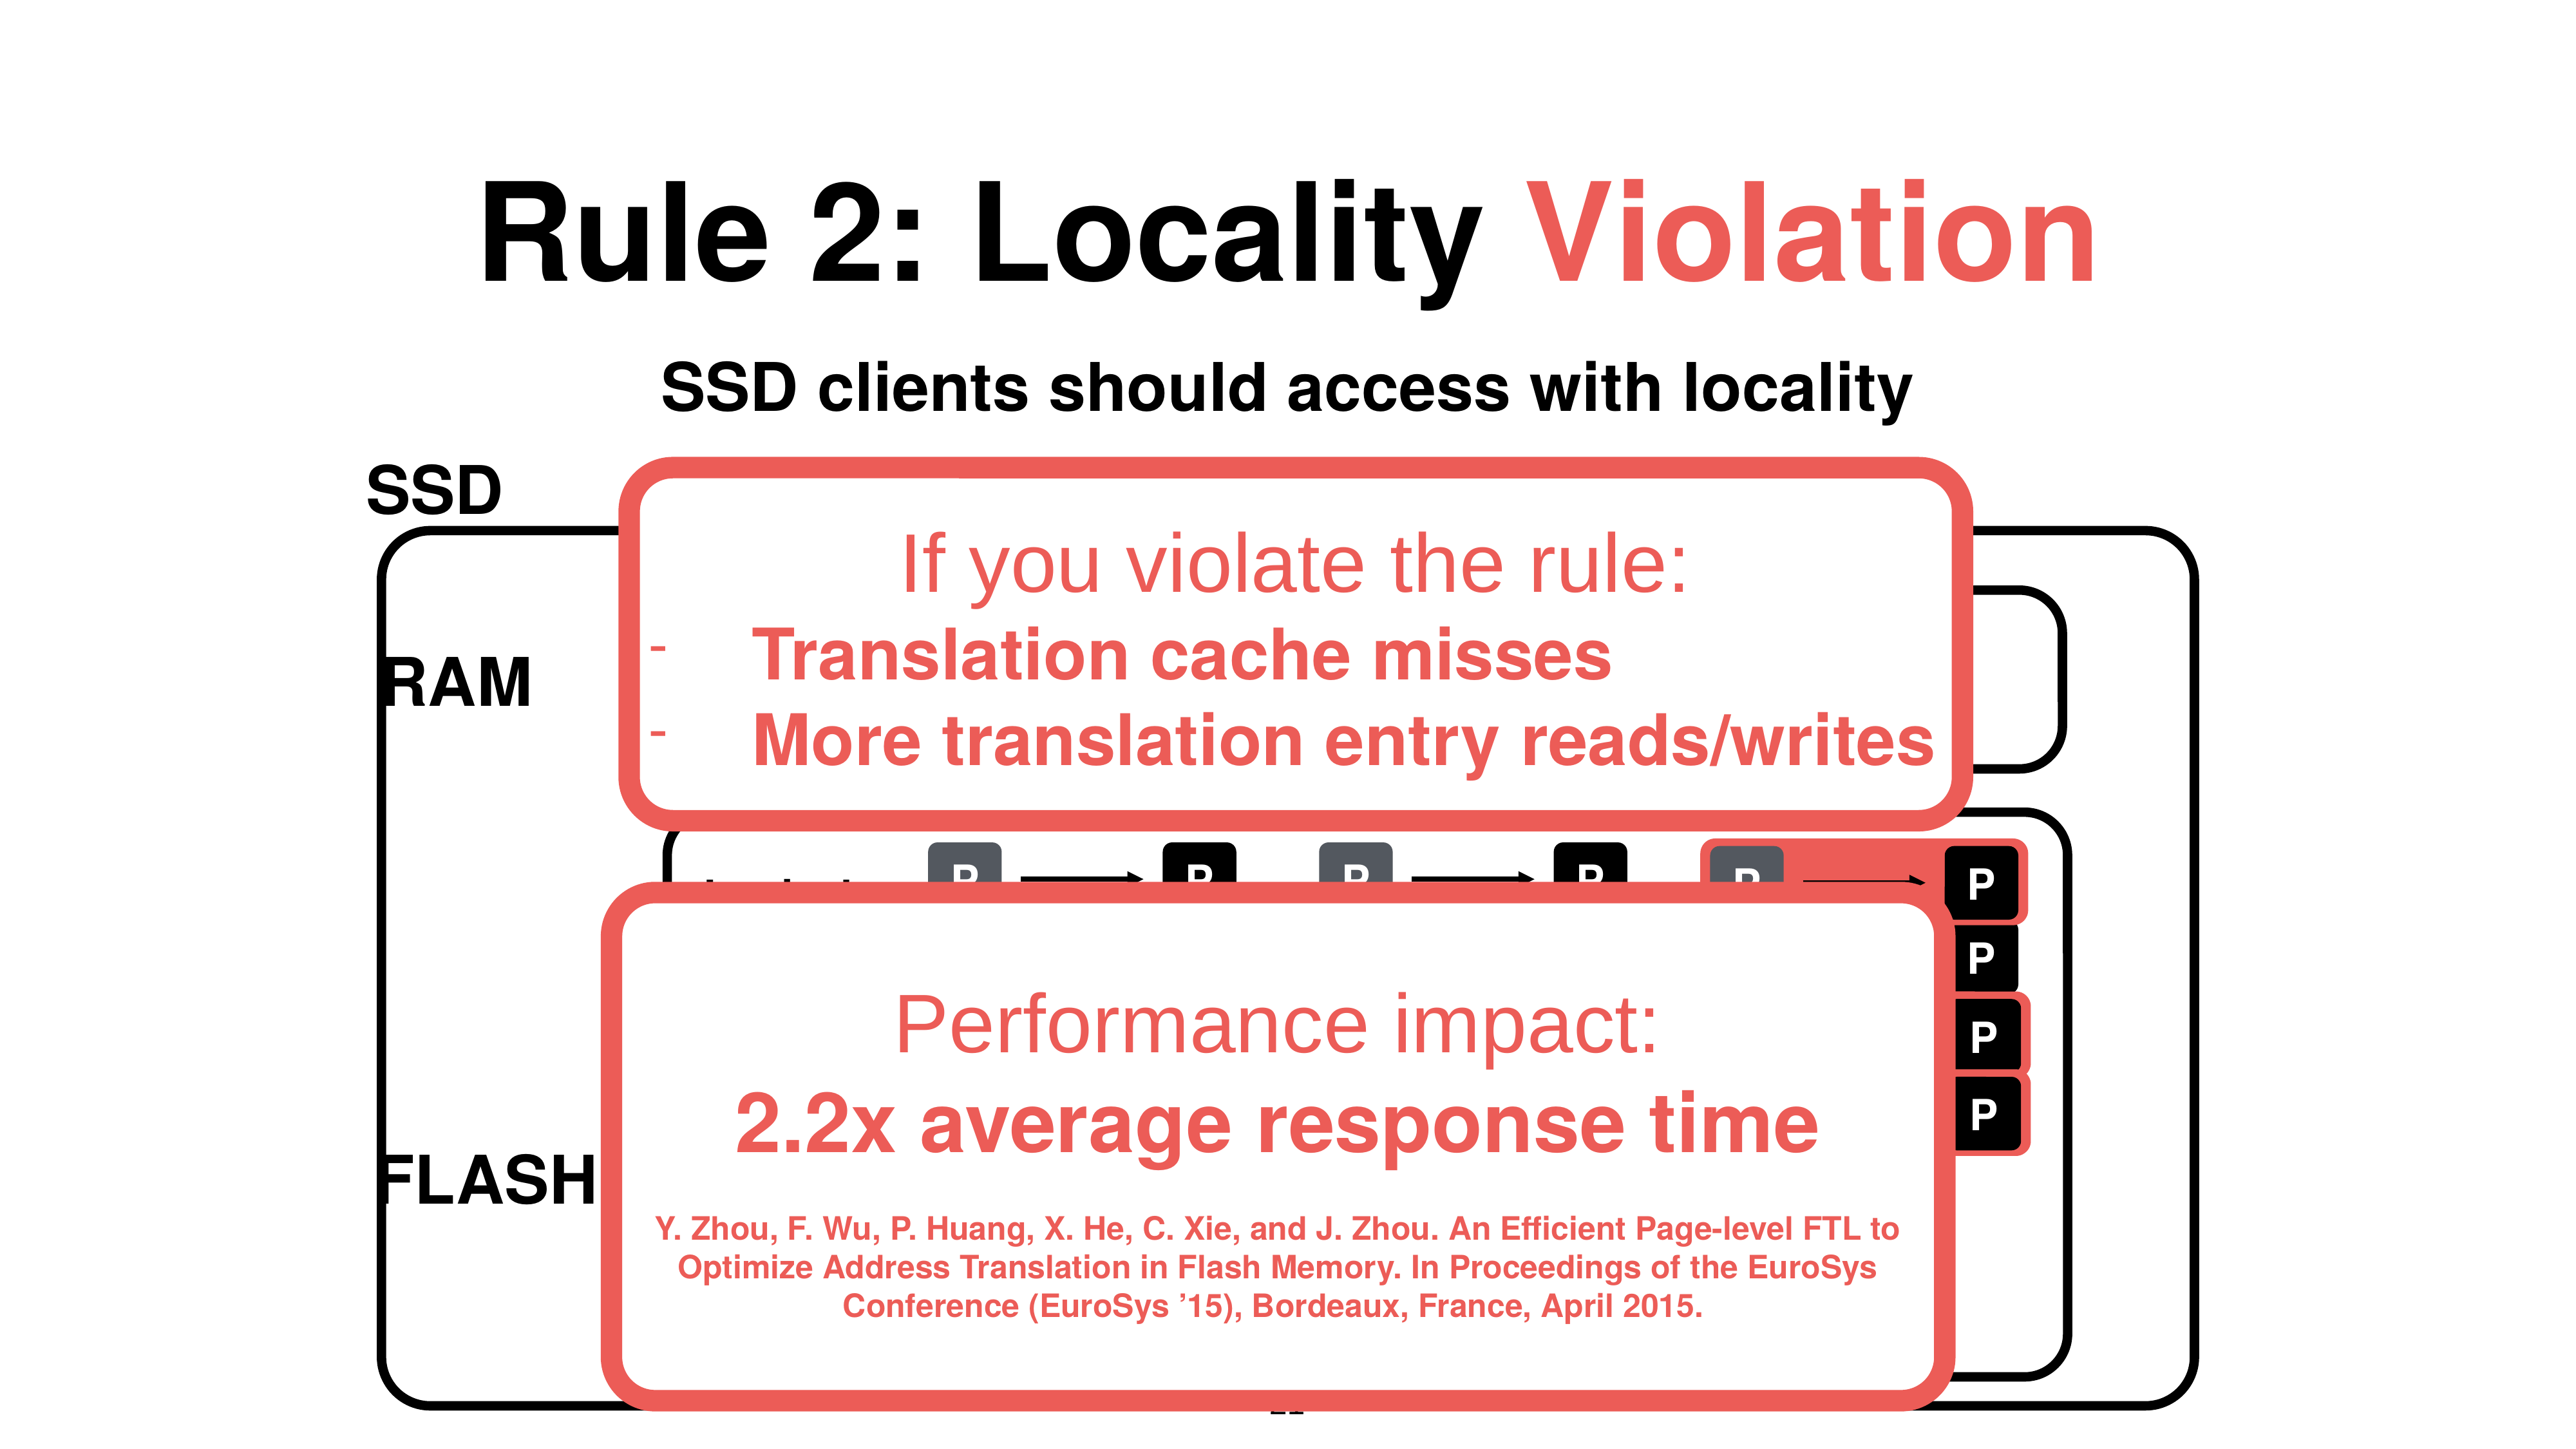

21
# Rule 2: Locality Violation
SSD clients should access with locality
SSD
If you violate the rule:
Translation cache misses
More translation entry reads/writes

RAM

P
P

P
P

P
P

P
P

P
P

P
P

P
P

P
P

P
P

P
P

P
P

P
P

P
P

P
P

Logical
to Physical
Mapping
Table
Performance impact:
2.2x average response time

Y. Zhou, F. Wu, P. Huang, X. He, C. Xie, and J. Zhou. An Efficient Page-level FTL to Optimize Address Translation in Flash Memory. In Proceedings of the EuroSys Conference (EuroSys ’15), Bordeaux, France, April 2015.

P
P

P
P

P
P

P
P

P
P

P
P

P
P

FLASH